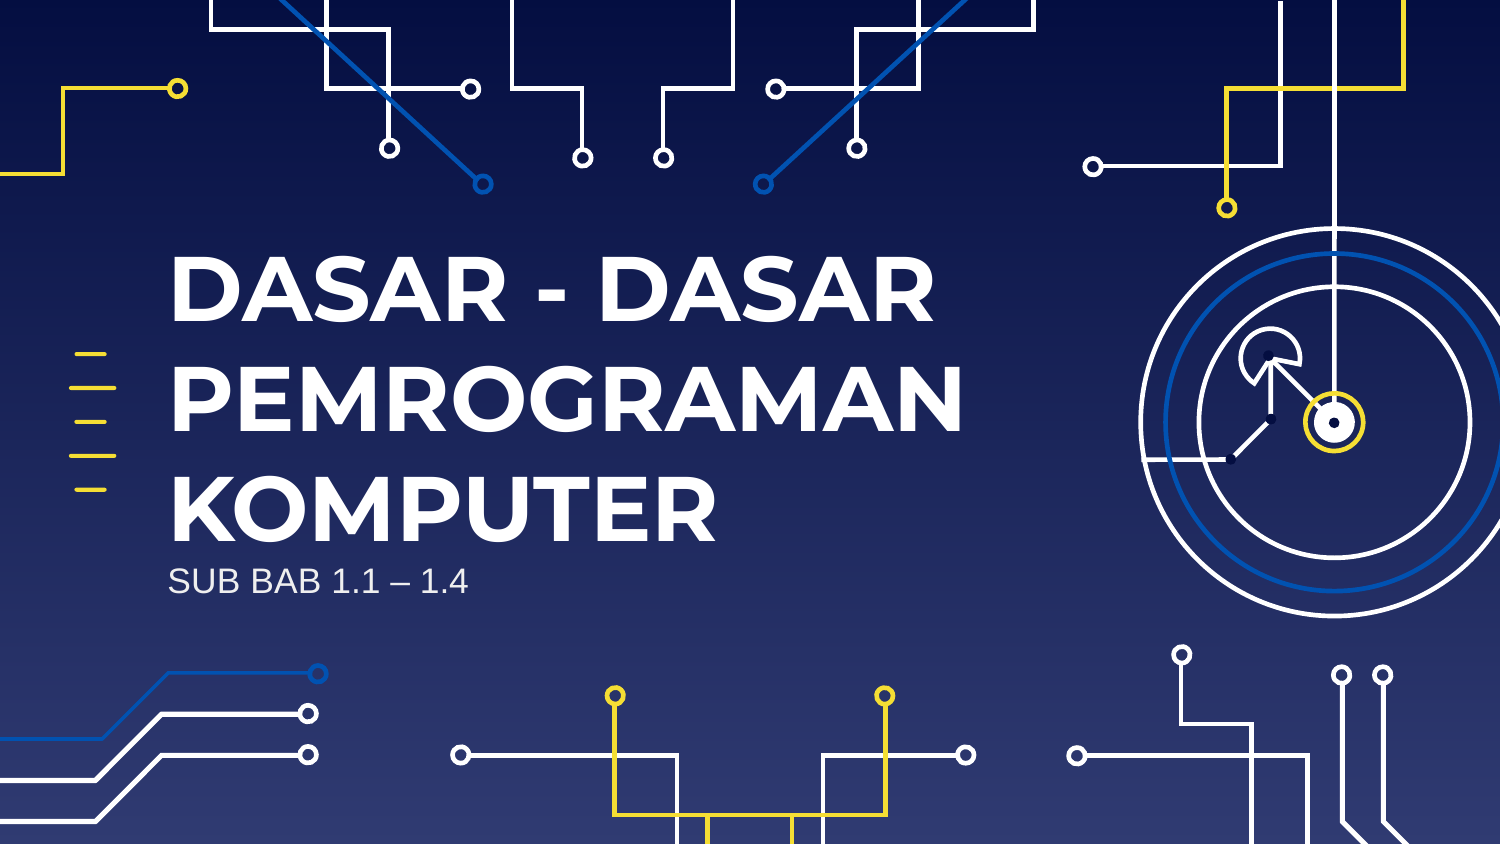

# DASAR - DASAR PEMROGRAMAN KOMPUTER
SUB BAB 1.1 – 1.4